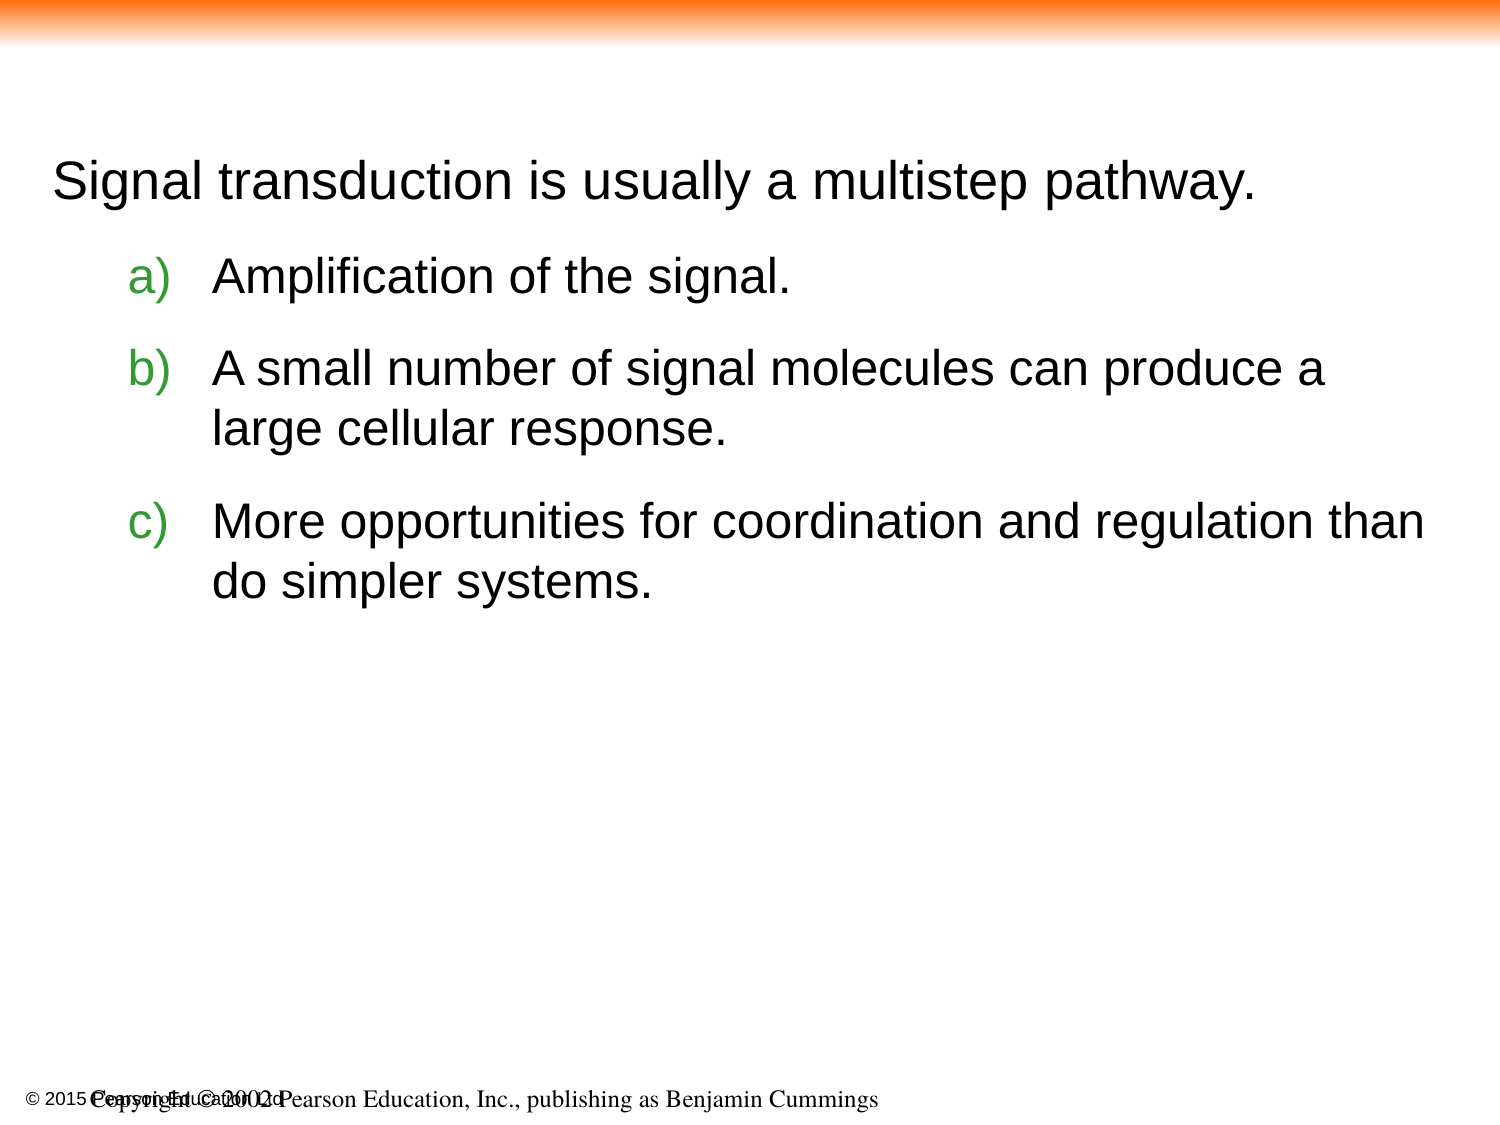

Signal transduction is usually a multistep pathway.
Amplification of the signal.
A small number of signal molecules can produce a large cellular response.
More opportunities for coordination and regulation than do simpler systems.
Copyright © 2002 Pearson Education, Inc., publishing as Benjamin Cummings